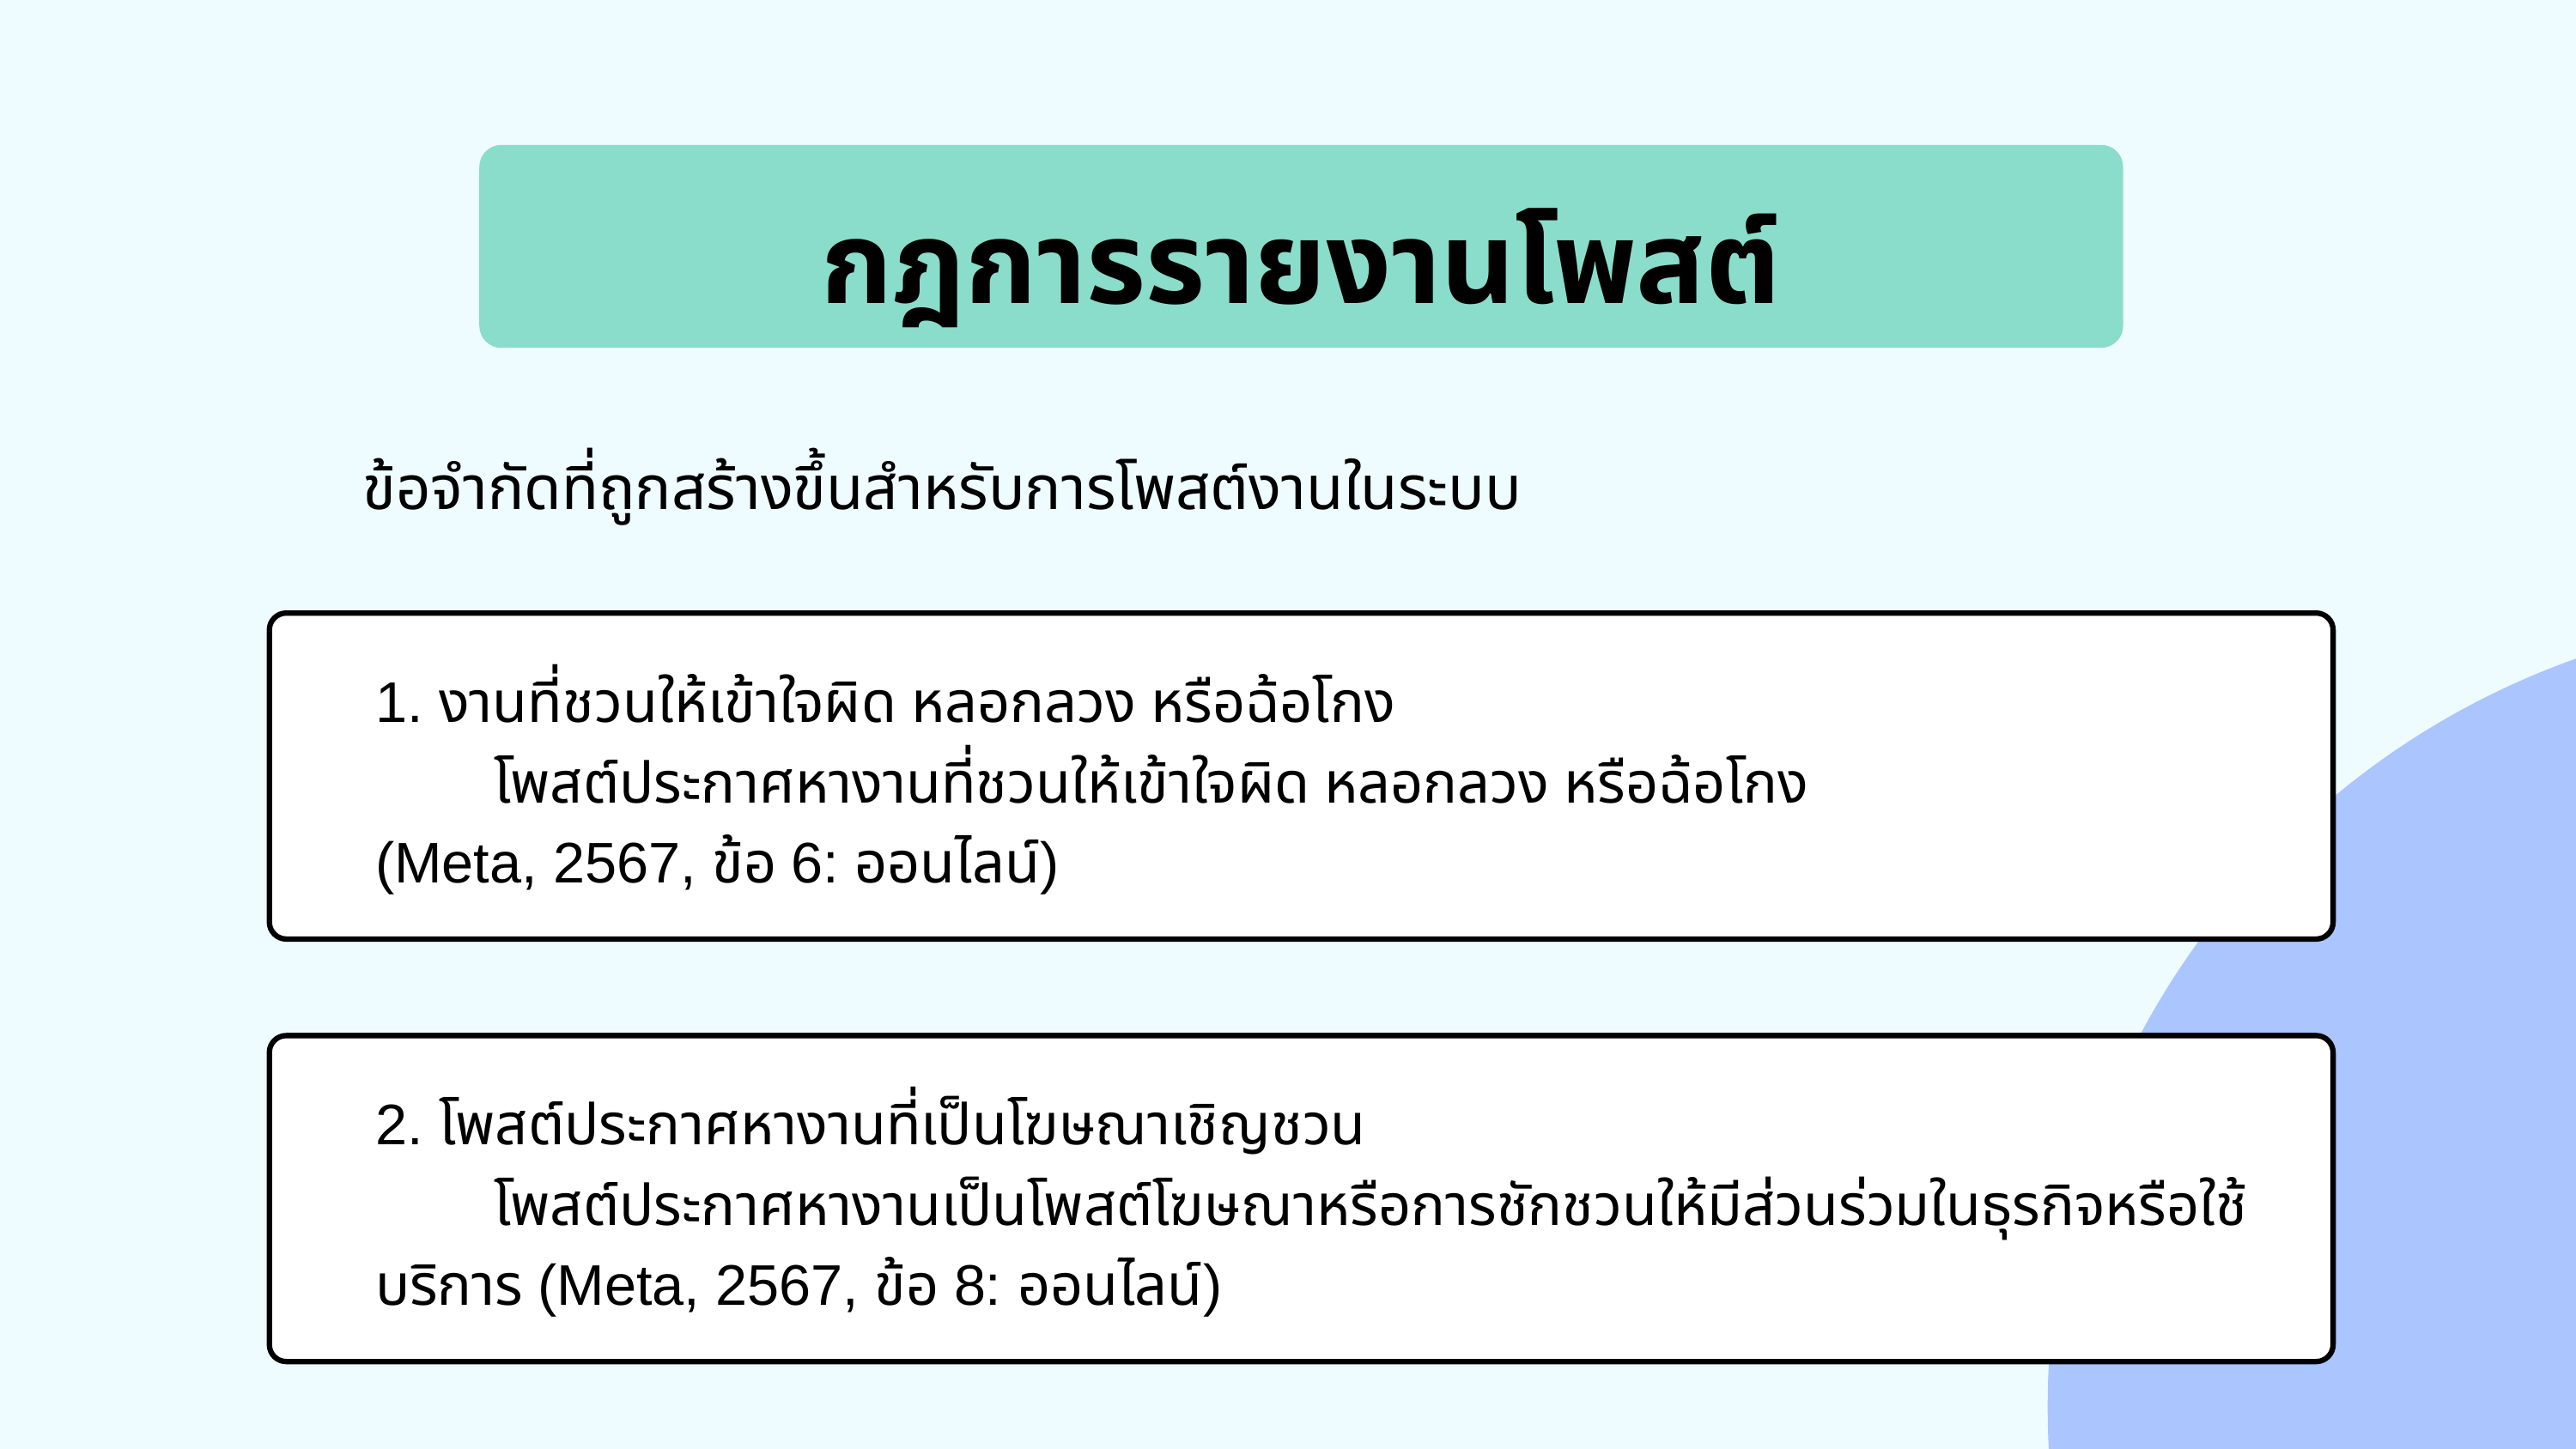

กฎการรายงานโพสต์
ข้อจำกัดที่ถูกสร้างขึ้นสำหรับการโพสต์งานในระบบ

1. งานที่ชวนให้เข้าใจผิด หลอกลวง หรือฉ้อโกง
        โพสต์ประกาศหางานที่ชวนให้เข้าใจผิด หลอกลวง หรือฉ้อโกง
(Meta, 2567, ข้อ 6: ออนไลน์)

2. โพสต์ประกาศหางานที่เป็นโฆษณาเชิญชวน
        โพสต์ประกาศหางานเป็นโพสต์โฆษณาหรือการชักชวนให้มีส่วนร่วมในธุรกิจหรือใช้บริการ (Meta, 2567, ข้อ 8: ออนไลน์)